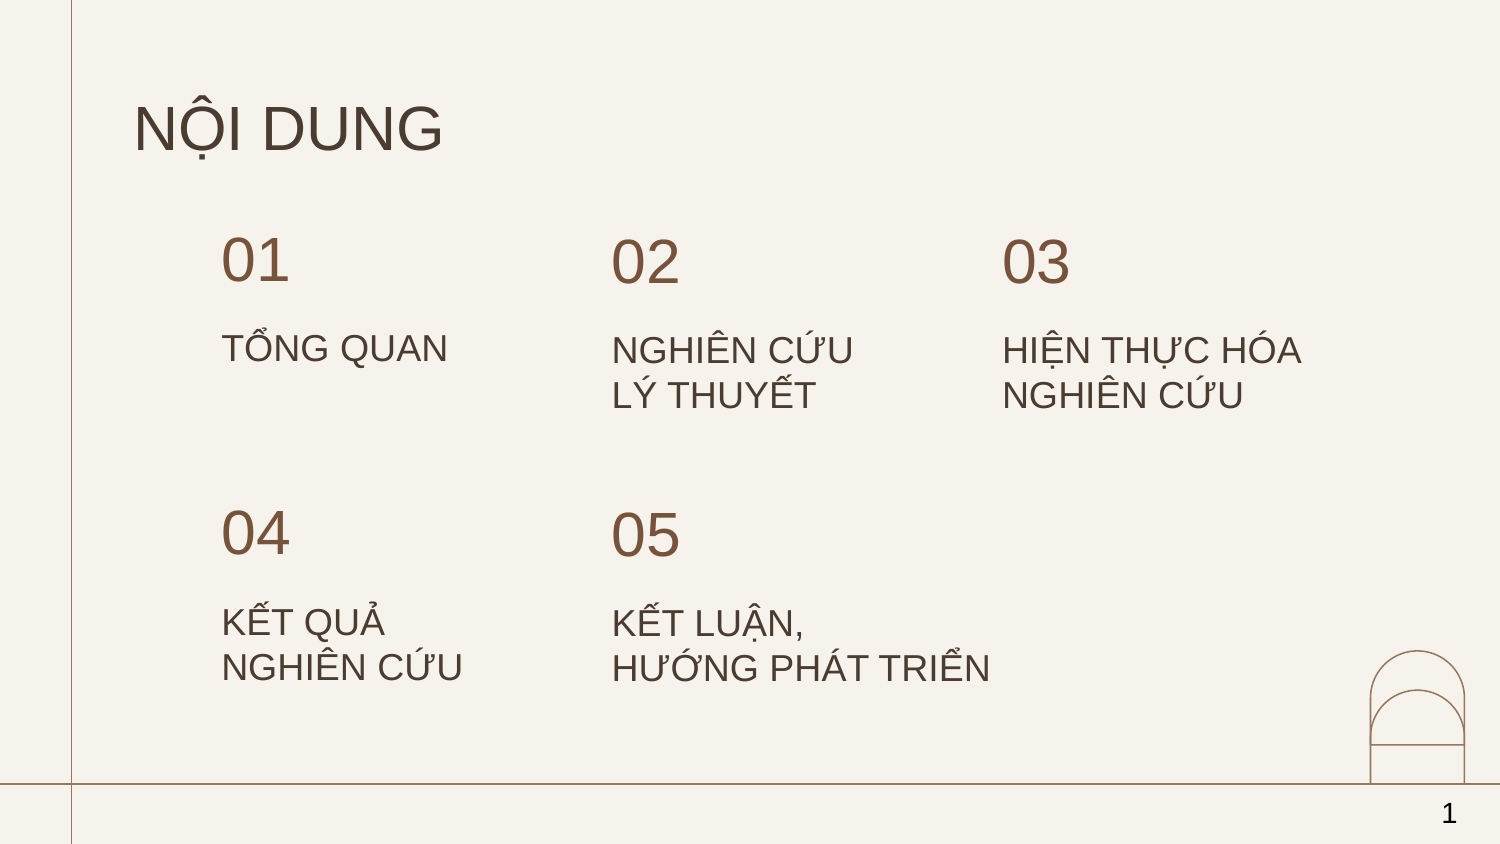

# NỘI DUNG
01
02
03
TỔNG QUAN
NGHIÊN CỨU
LÝ THUYẾT
HIỆN THỰC HÓA NGHIÊN CỨU
04
05
KẾT QUẢ NGHIÊN CỨU
KẾT LUẬN,
HƯỚNG PHÁT TRIỂN
1